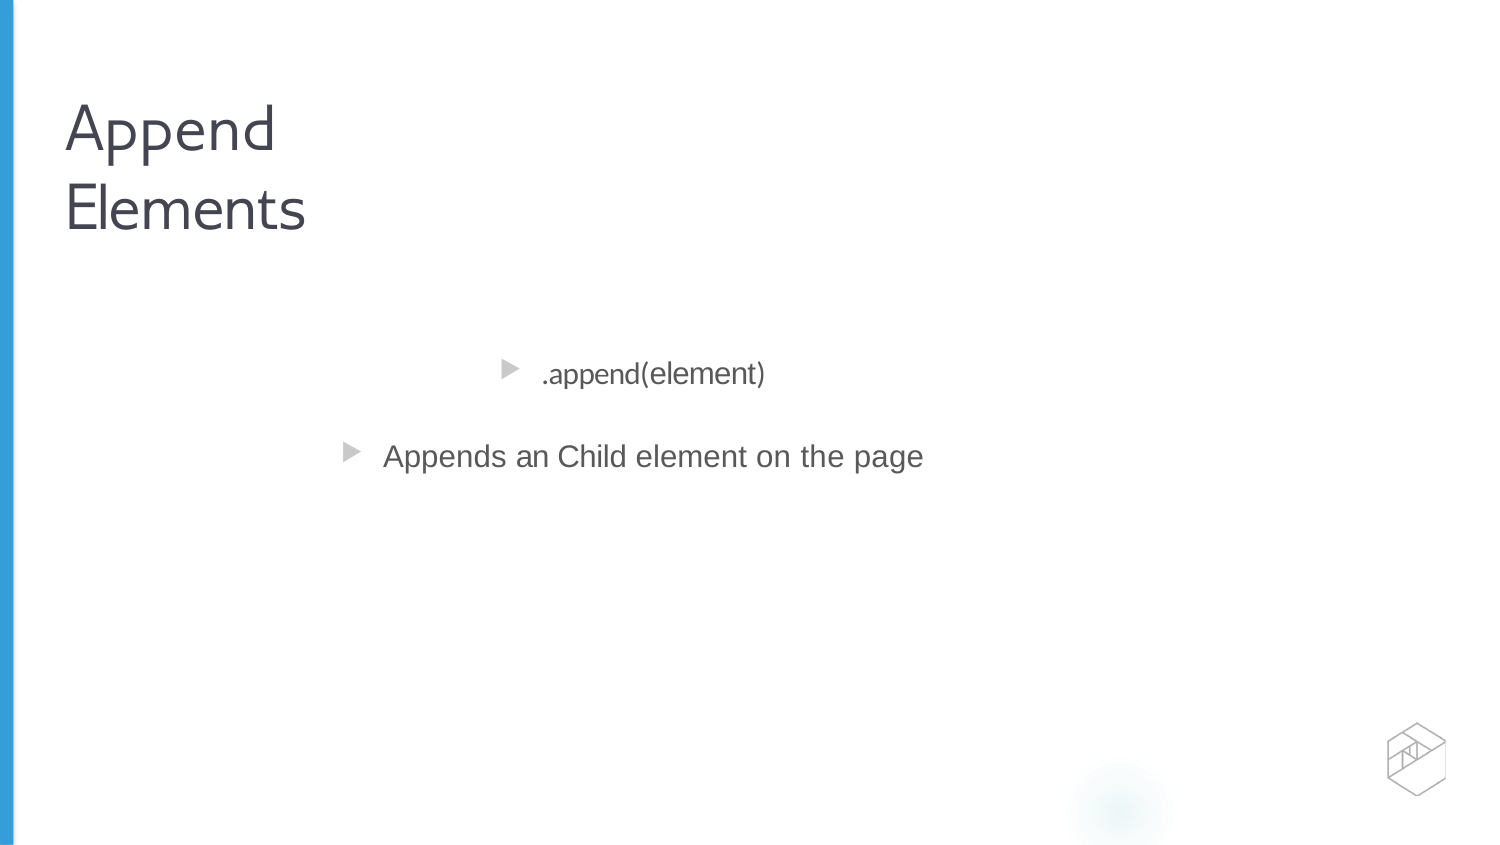

# Append Elements
.append(element)
Appends an Child element on the page